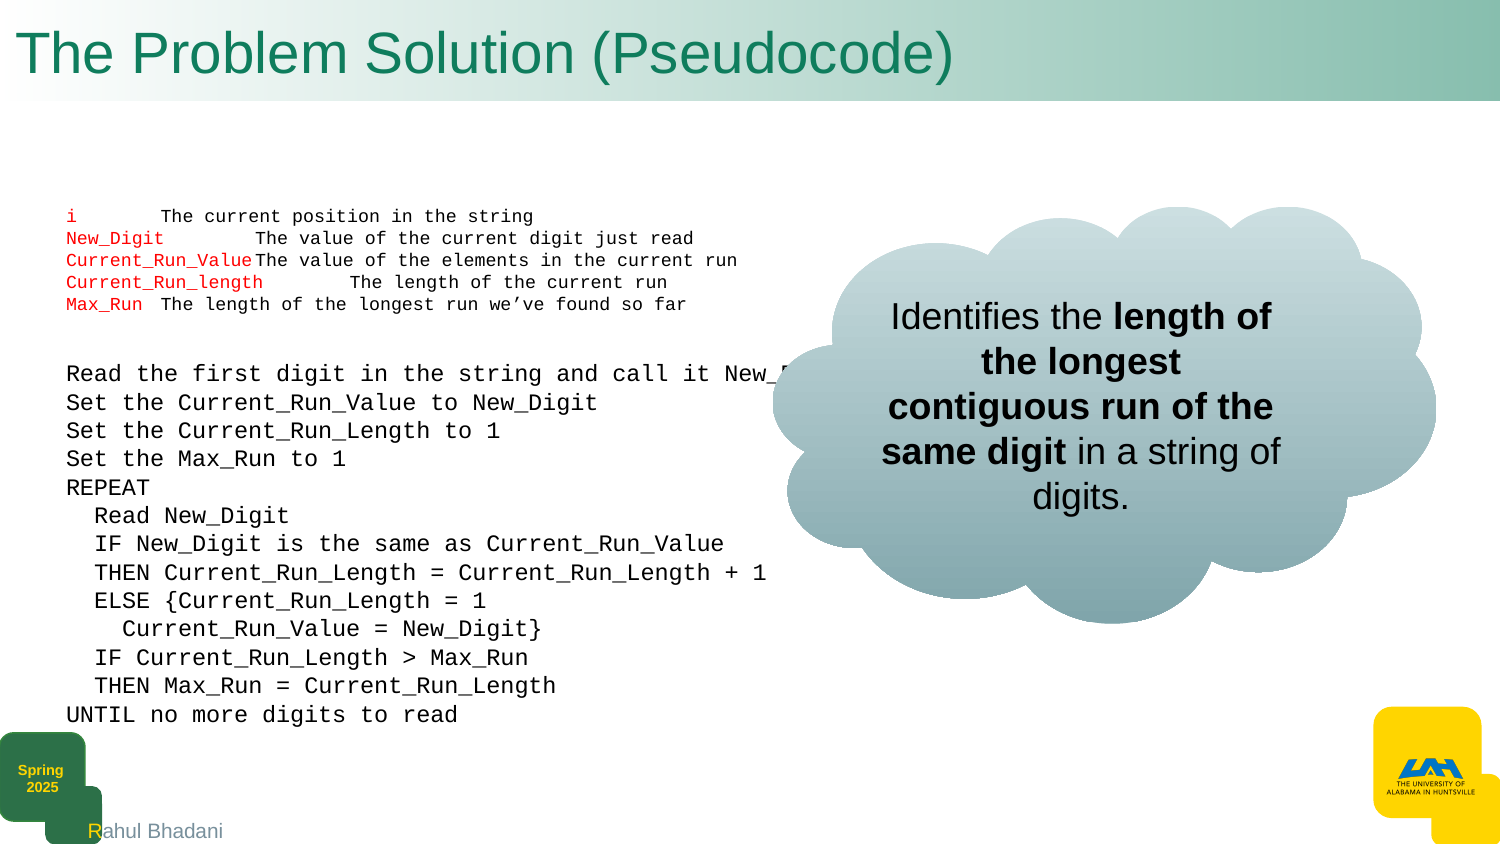

# The Problem Solution (Pseudocode)
i	The current position in the string
New_Digit	The value of the current digit just read
Current_Run_Value	The value of the elements in the current run
Current_Run_length	The length of the current run
Max_Run	The length of the longest run we’ve found so far

Read the first digit in the string and call it New_Digit
Set the Current_Run_Value to New_Digit
Set the Current_Run_Length to 1
Set the Max_Run to 1
REPEAT
  Read New_Digit
  IF New_Digit is the same as Current_Run_Value
  THEN Current_Run_Length = Current_Run_Length + 1
  ELSE {Current_Run_Length = 1
    Current_Run_Value = New_Digit}
  IF Current_Run_Length > Max_Run
  THEN Max_Run = Current_Run_Length
UNTIL no more digits to read

Identifies the length of the longest contiguous run of the same digit in a string of digits.